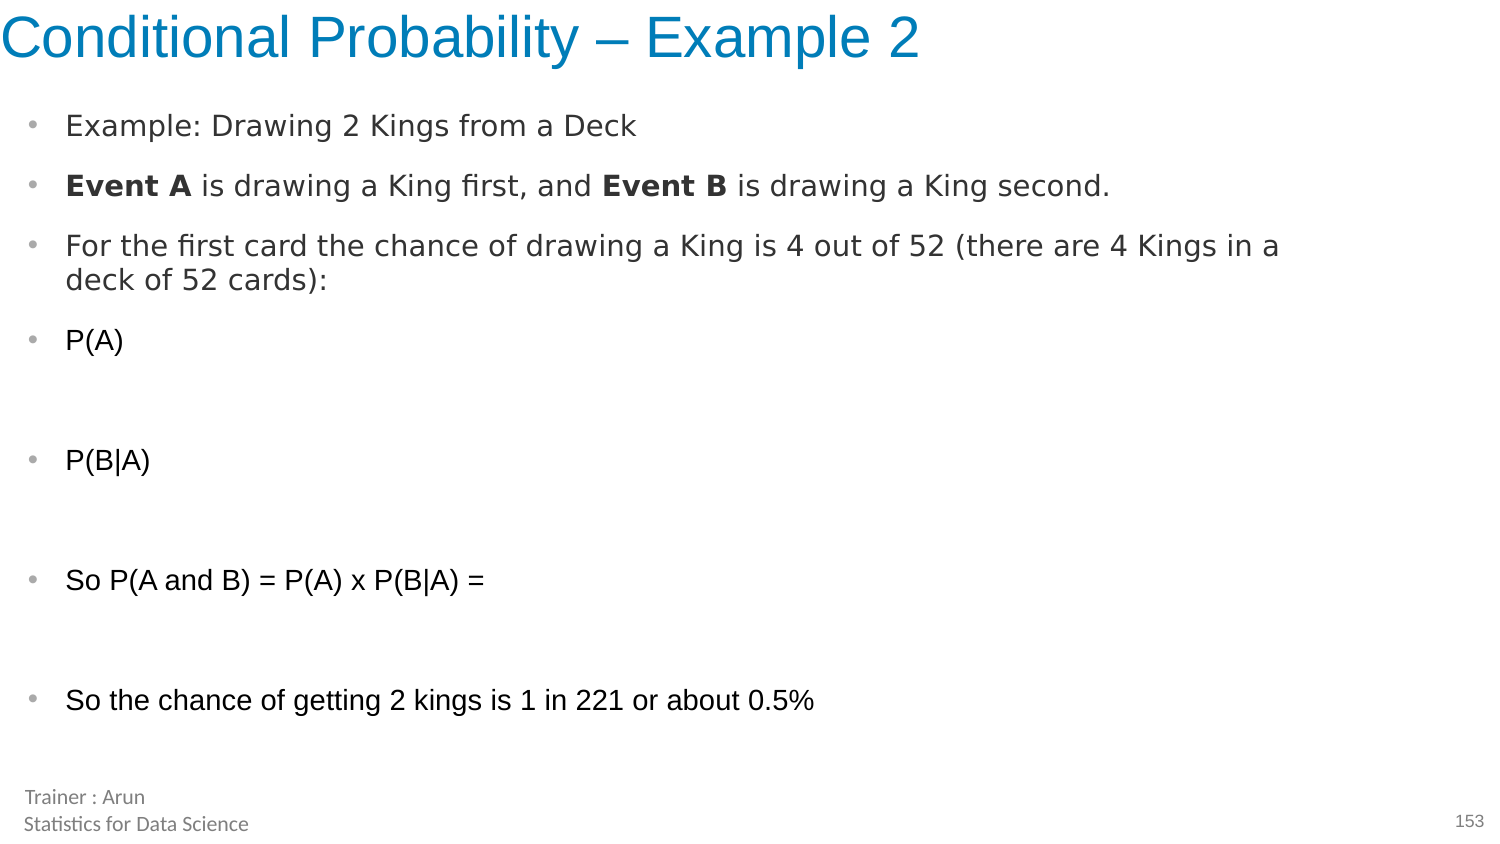

# Conditional Probability – Example 2
Example: Drawing 2 Kings from a Deck
Event A is drawing a King first, and Event B is drawing a King second.
For the first card the chance of drawing a King is 4 out of 52 (there are 4 Kings in a deck of 52 cards):
P(A)

P(B|A)

So P(A and B) = P(A) x P(B|A) =

So the chance of getting 2 kings is 1 in 221 or about 0.5%